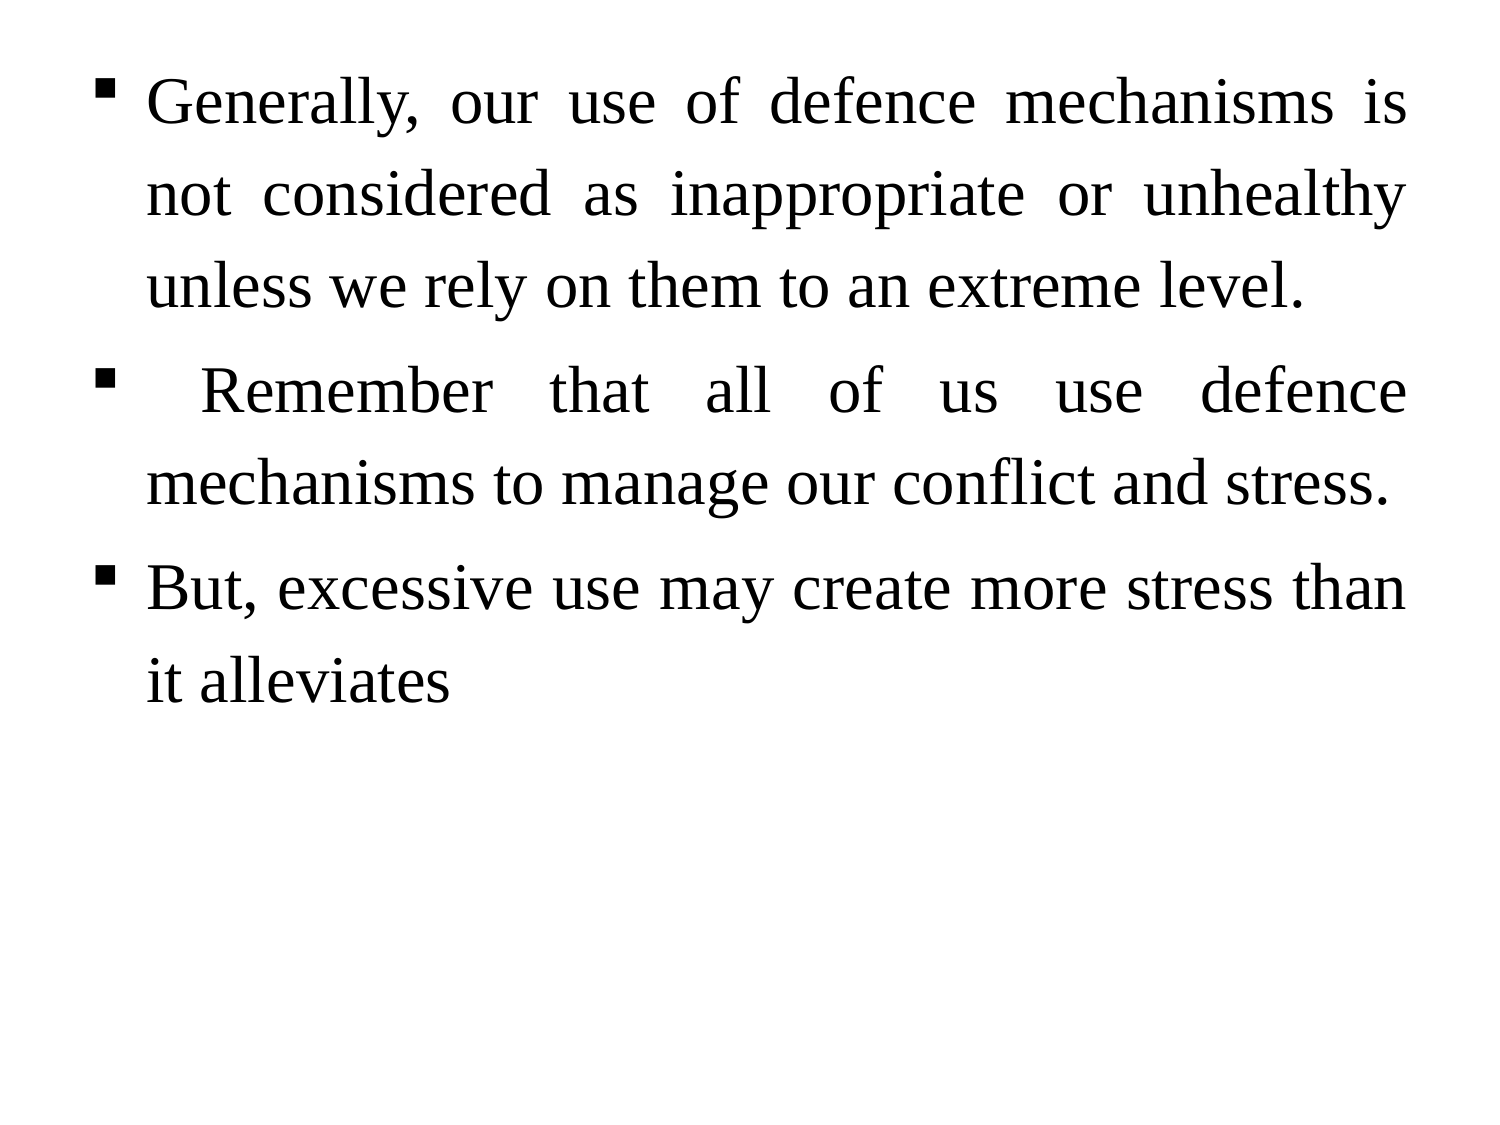

Generally, our use of defence mechanisms is not considered as inappropriate or unhealthy unless we rely on them to an extreme level.
 Remember that all of us use defence mechanisms to manage our conflict and stress.
But, excessive use may create more stress than it alleviates